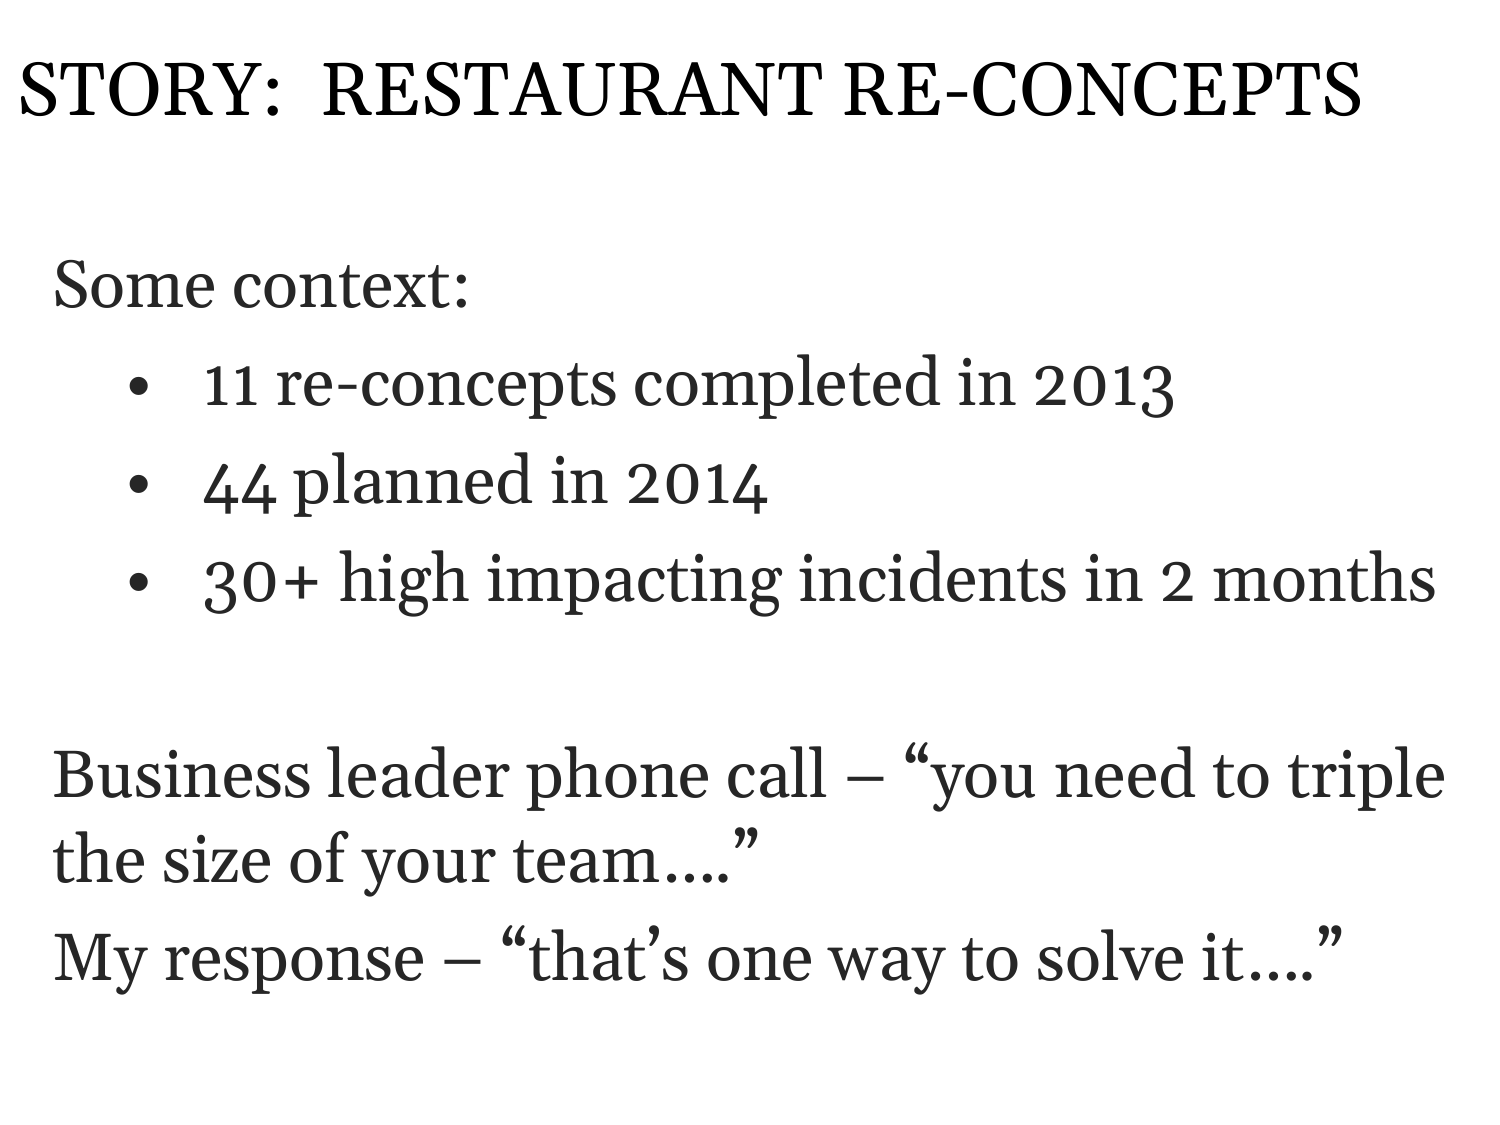

# STORY:  RESTAURANT RE-CONCEPTS
Some context:
11 re-concepts completed in 2013
44 planned in 2014
30+ high impacting incidents in 2 months

Business leader phone call – “you need to triple the size of your team….”
My response – “that’s one way to solve it….”